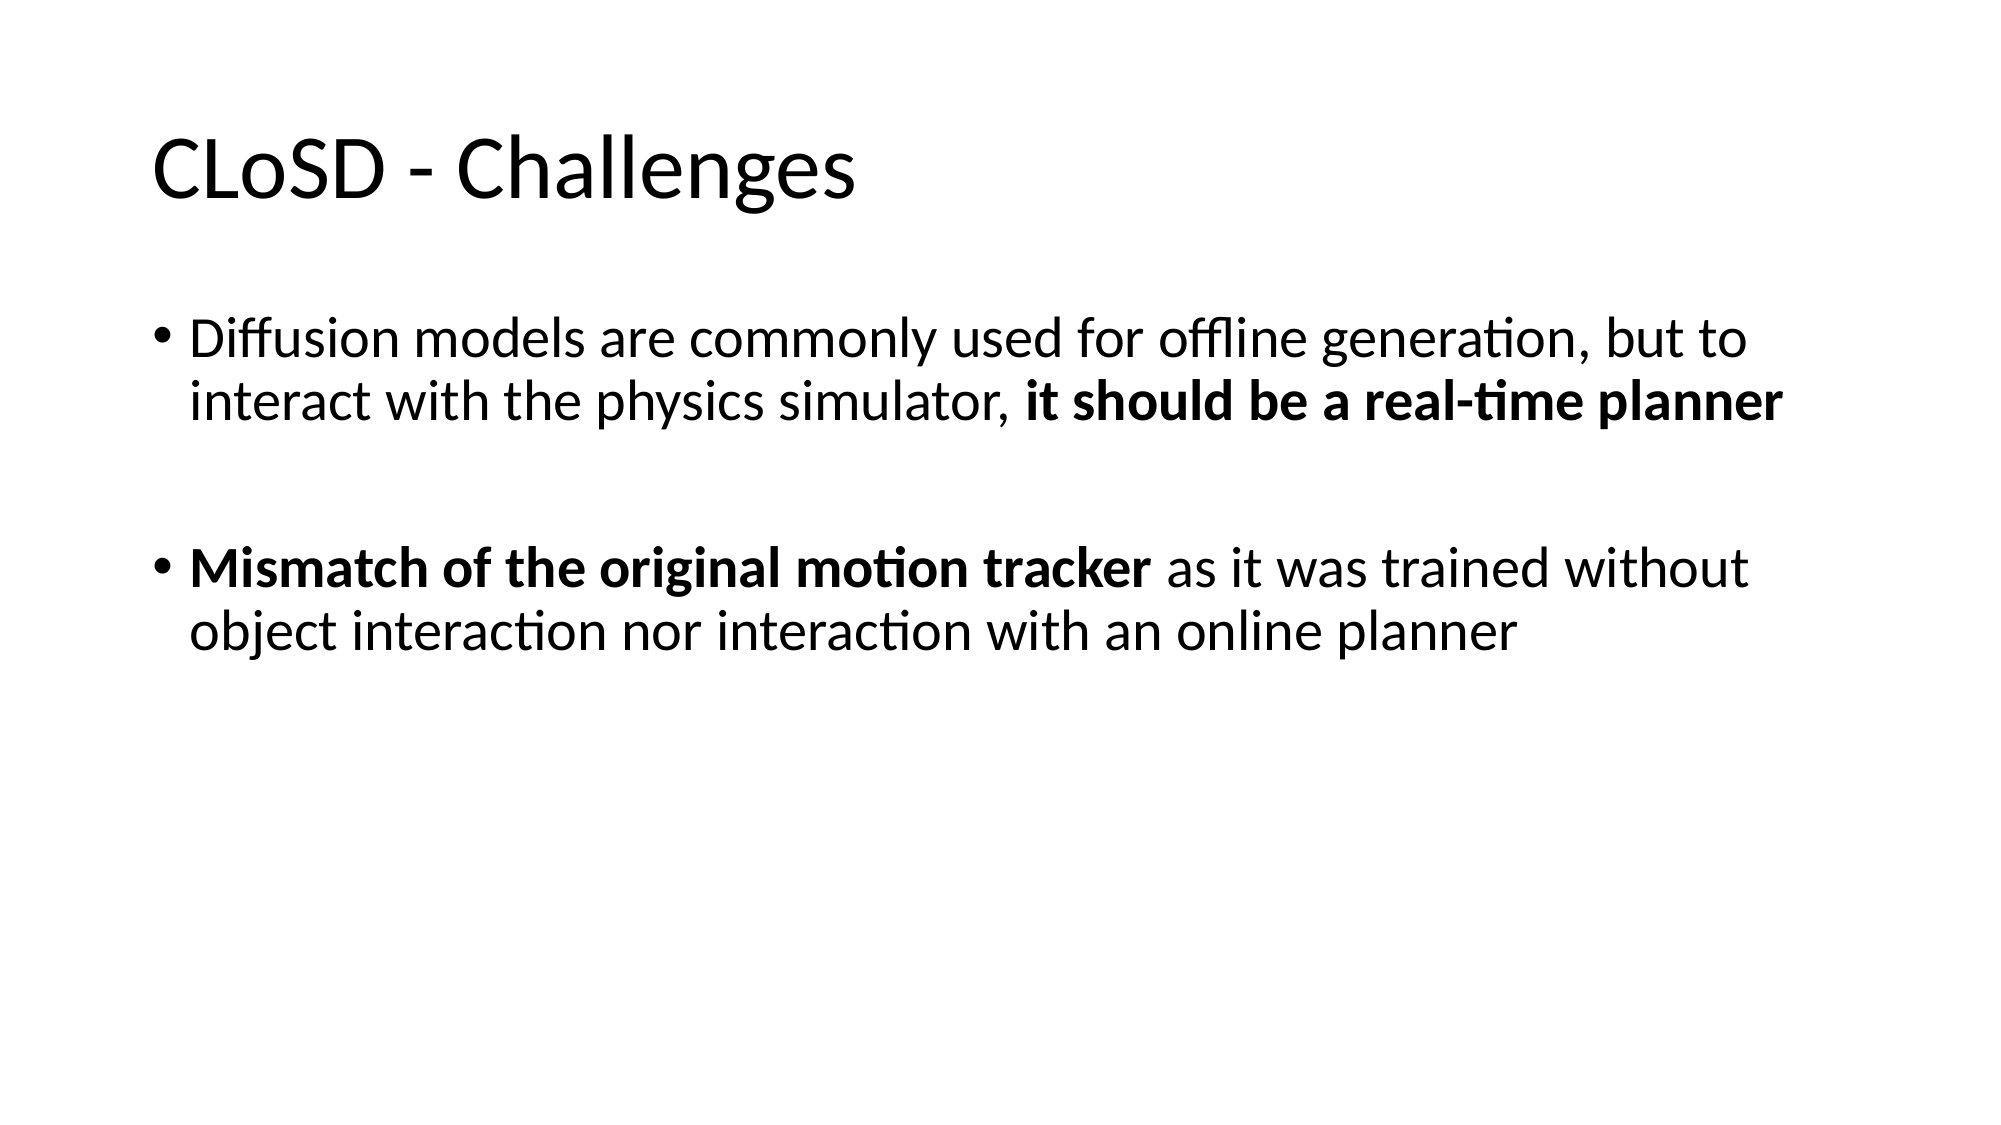

# CLoSD - Challenges
Diffusion models are commonly used for offline generation, but to interact with the physics simulator, it should be a real-time planner

Mismatch of the original motion tracker as it was trained without object interaction nor interaction with an online planner